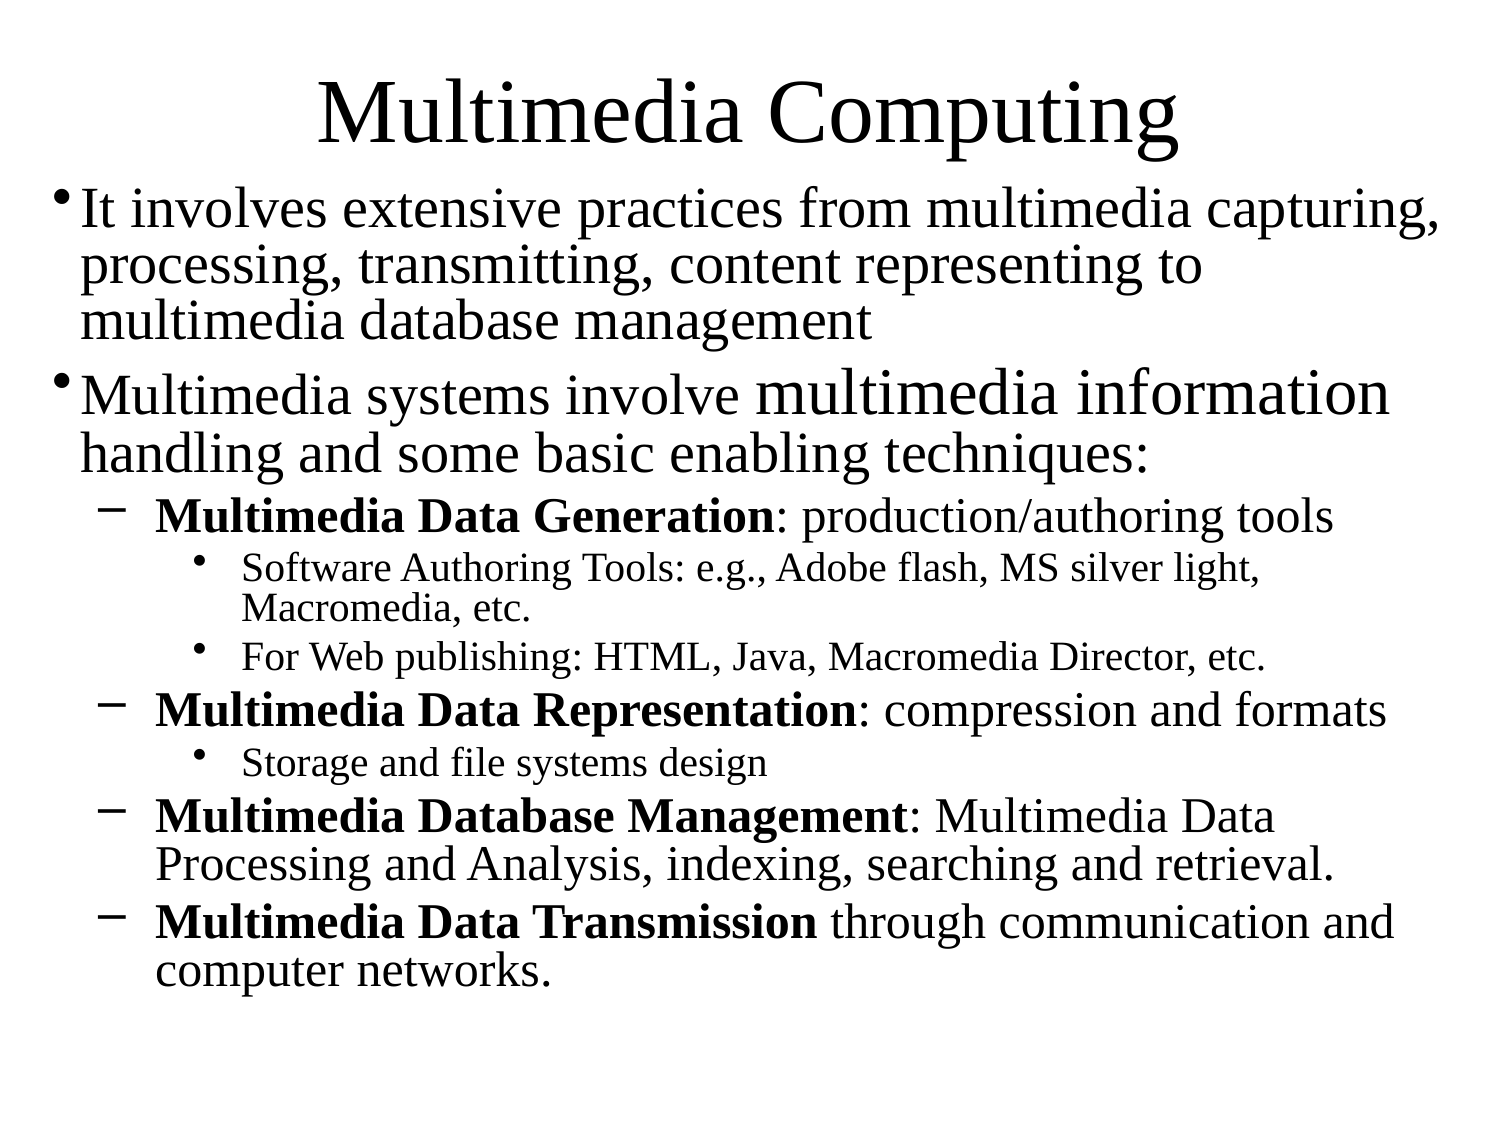

# Multimedia Computing
It involves extensive practices from multimedia capturing, processing, transmitting, content representing to multimedia database management
Multimedia systems involve multimedia information handling and some basic enabling techniques:
Multimedia Data Generation: production/authoring tools
Software Authoring Tools: e.g., Adobe flash, MS silver light, Macromedia, etc.
For Web publishing: HTML, Java, Macromedia Director, etc.
Multimedia Data Representation: compression and formats
Storage and file systems design
Multimedia Database Management: Multimedia Data Processing and Analysis, indexing, searching and retrieval.
Multimedia Data Transmission through communication and computer networks.
15